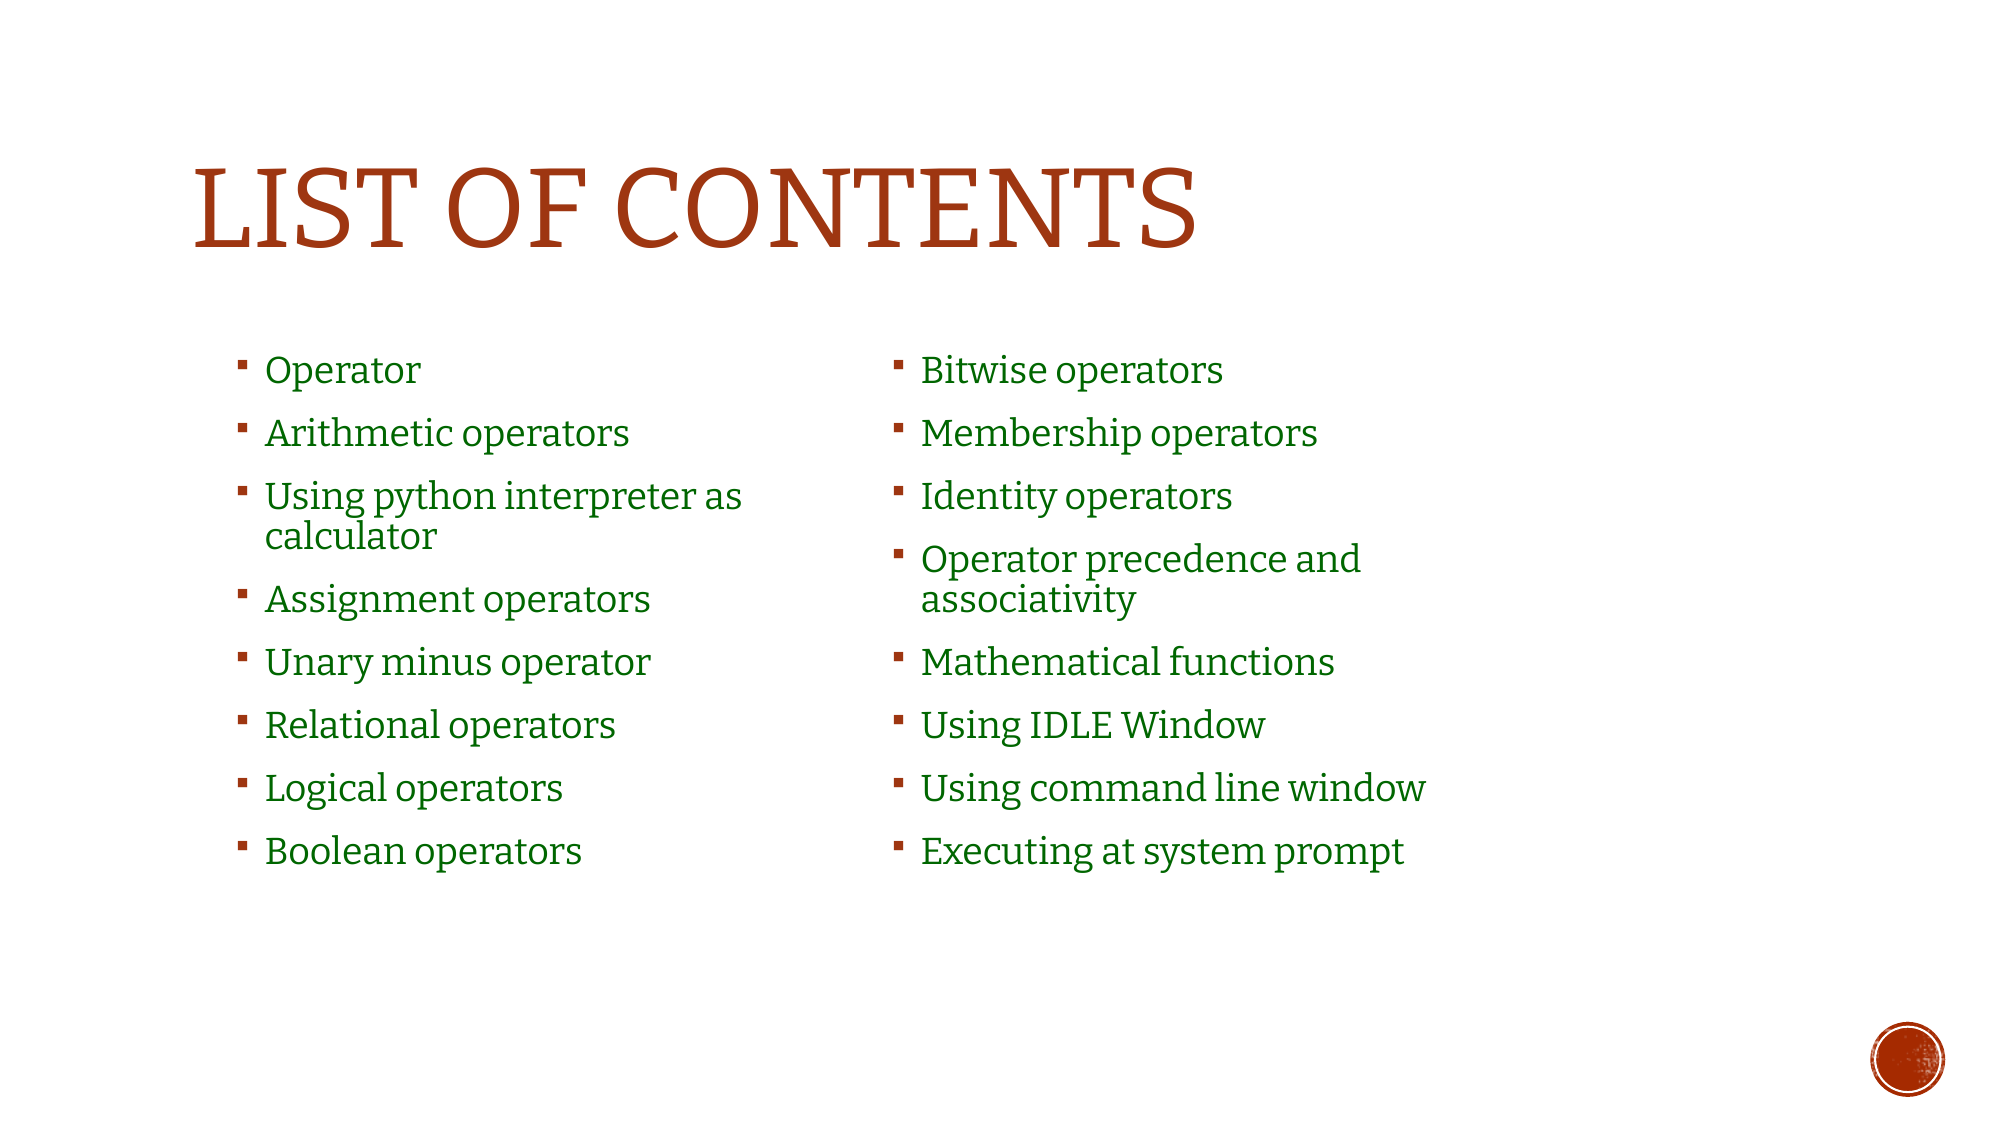

# List of contents
Operator
Arithmetic operators
Using python interpreter as calculator
Assignment operators
Unary minus operator
Relational operators
Logical operators
Boolean operators

Bitwise operators
Membership operators
Identity operators
Operator precedence and associativity
Mathematical functions
Using IDLE Window
Using command line window
Executing at system prompt